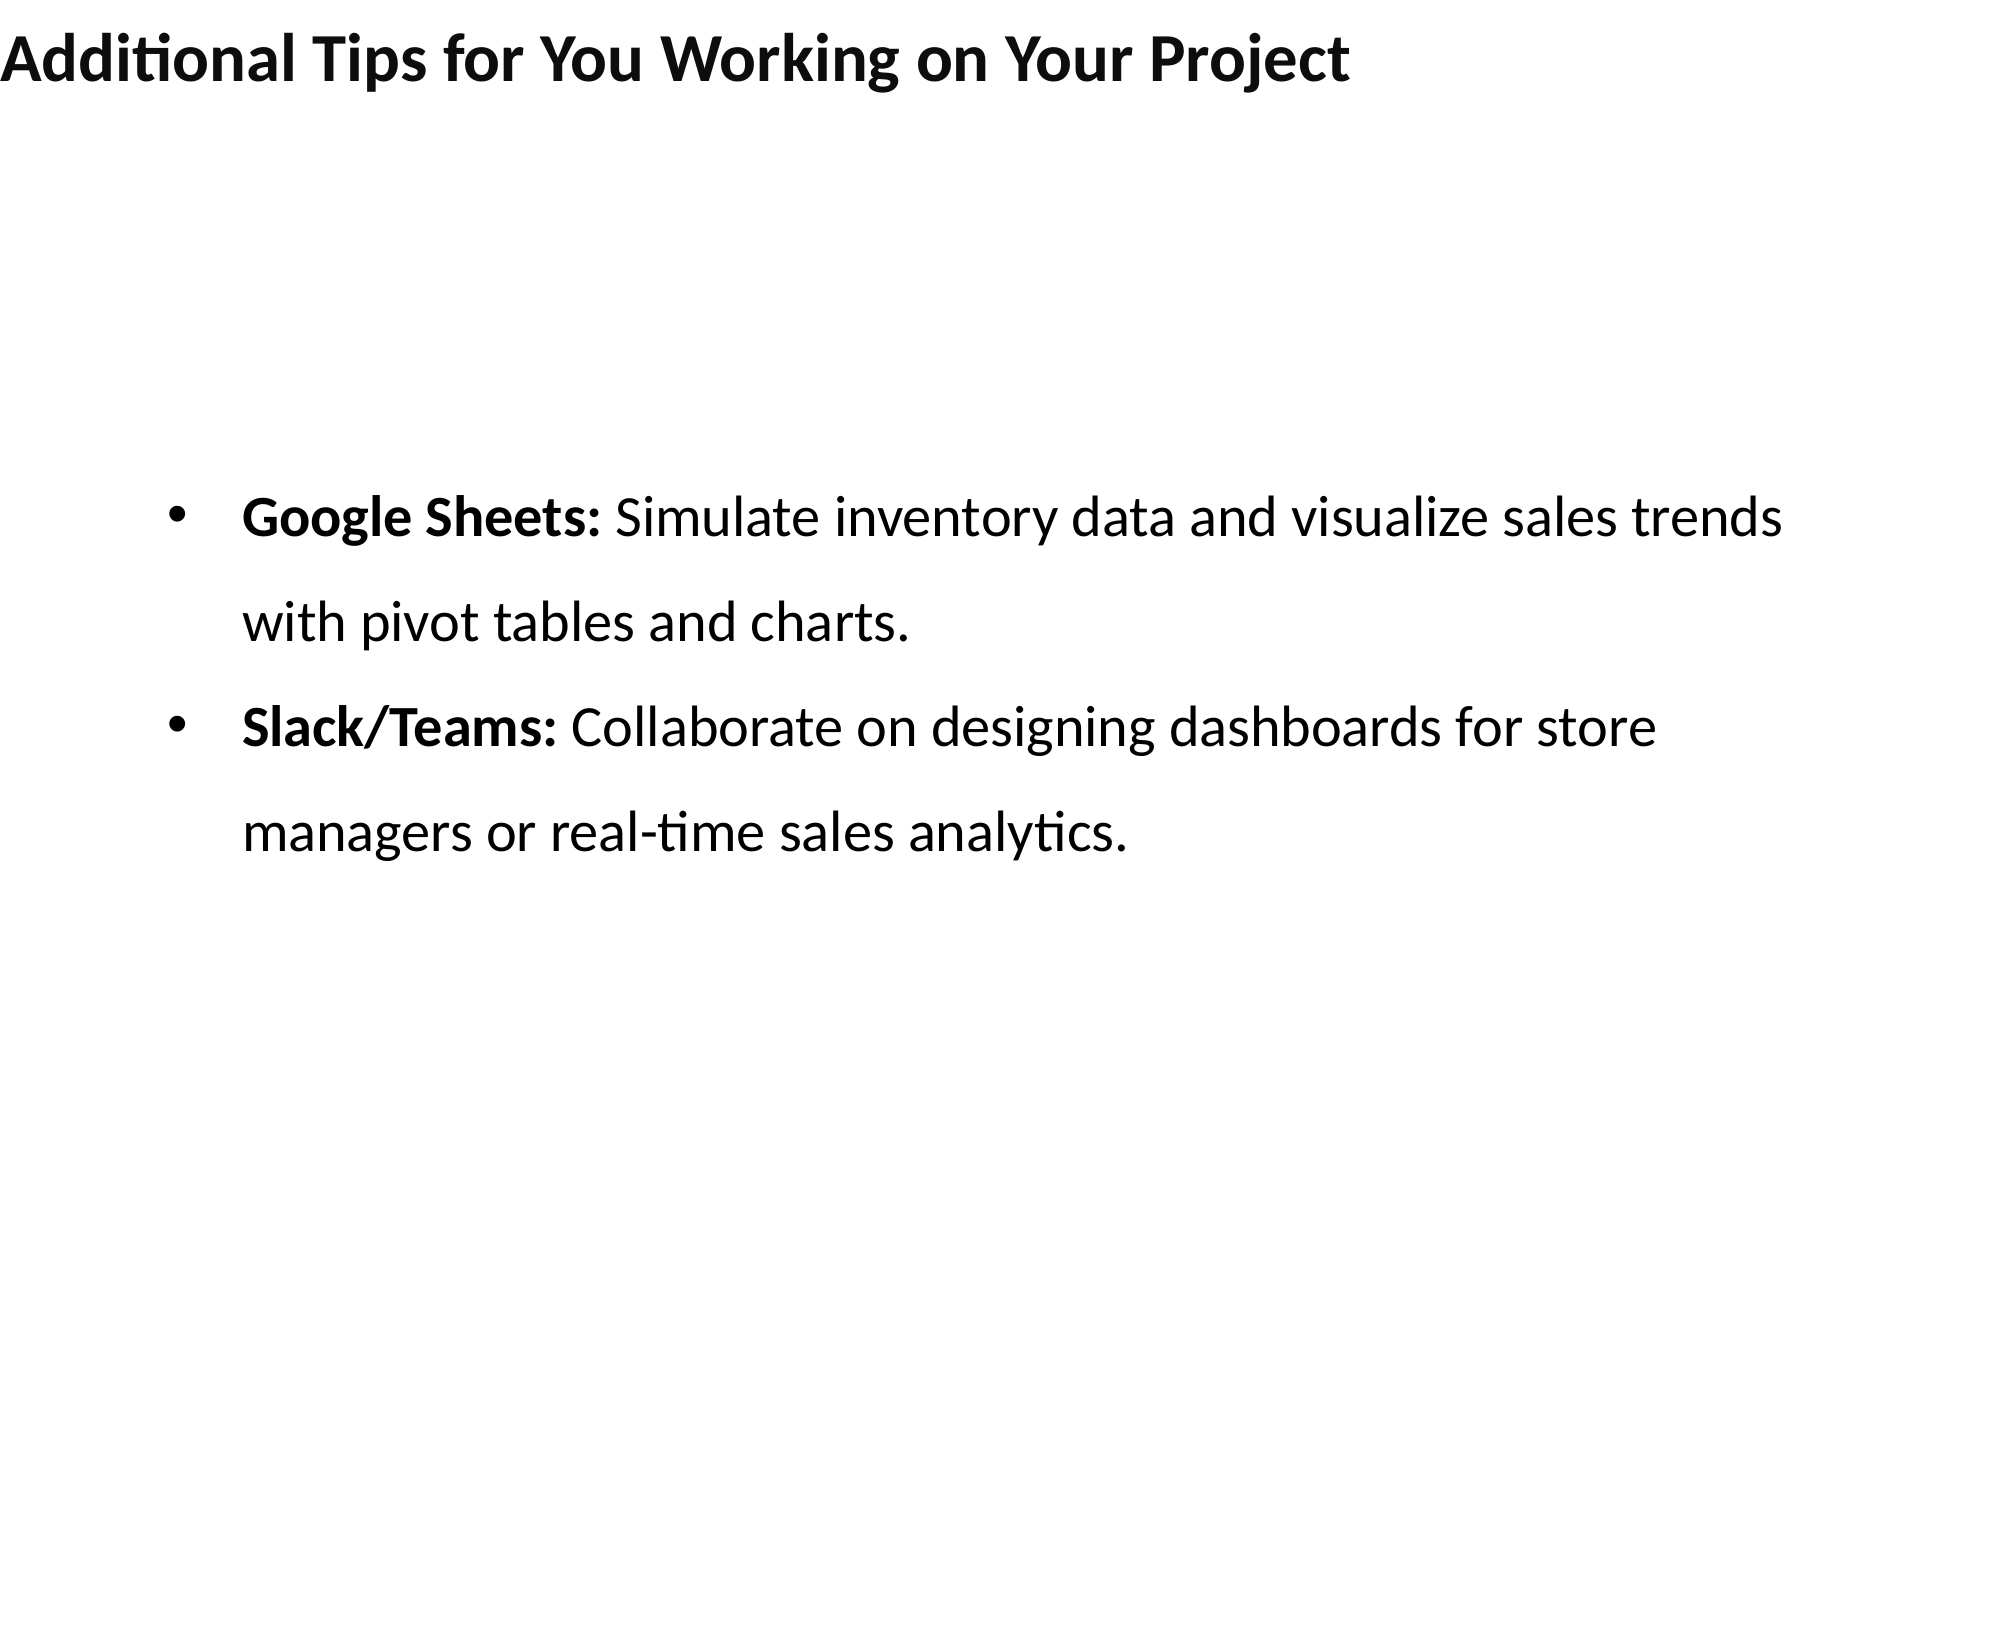

# Additional Tips for You Working on Your Project
Google Sheets: Simulate inventory data and visualize sales trends with pivot tables and charts.
Slack/Teams: Collaborate on designing dashboards for store managers or real-time sales analytics.